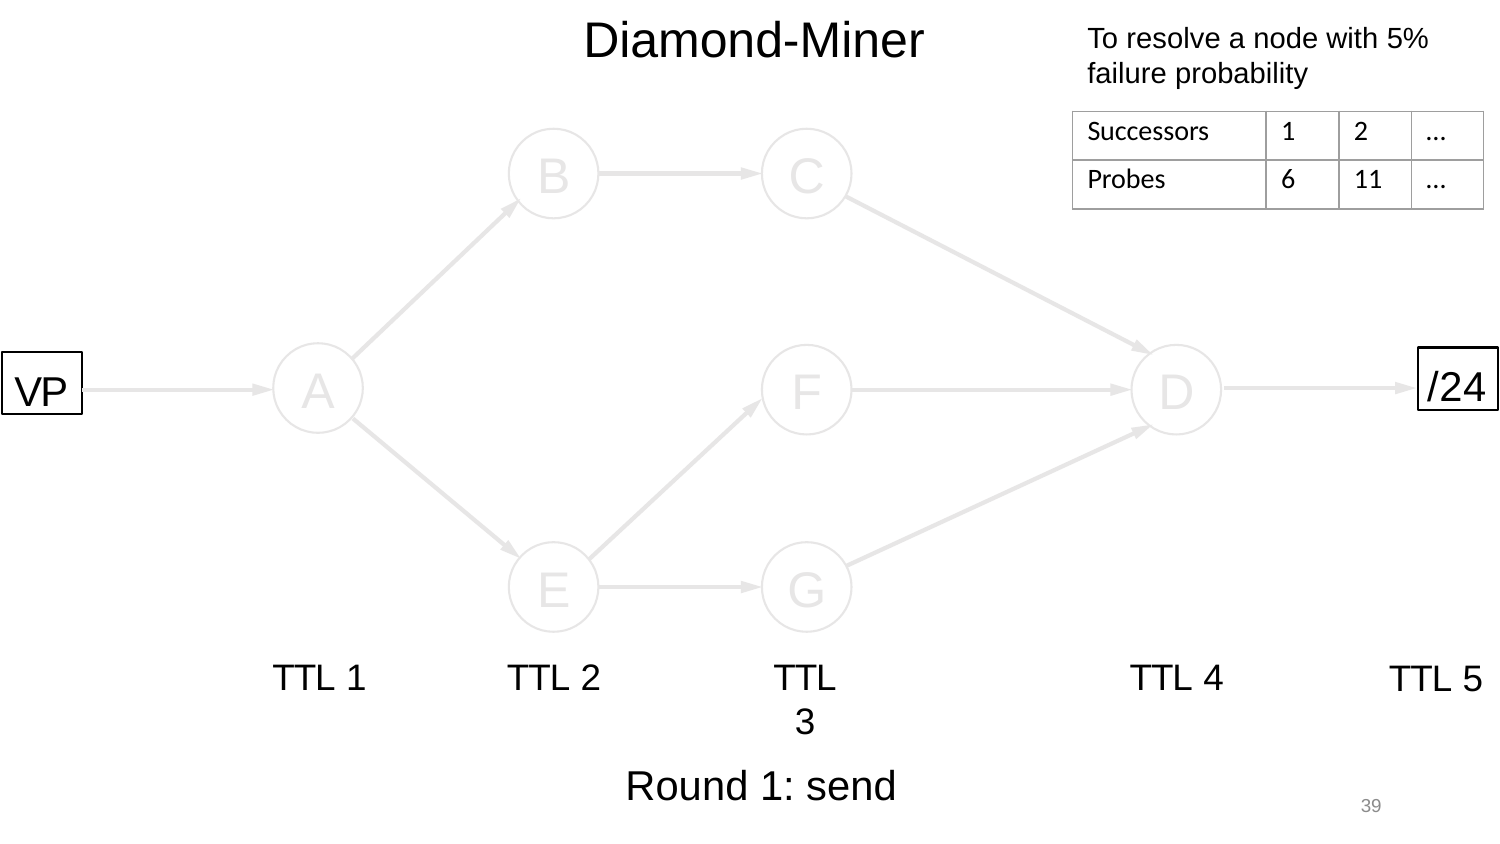

Diamond-Miner
To resolve a node with 5% failure probability
V5

| Successors | 1 | 2 | … |
| --- | --- | --- | --- |
| Probes | 6 | 11 | … |

B
C
/24
V1

V2

A
F
D
/24
VP

V3

E
G

V4

TTL 3
TTL 4
TTL 1
TTL 2

TTL 5

V6

Round 1: send
39